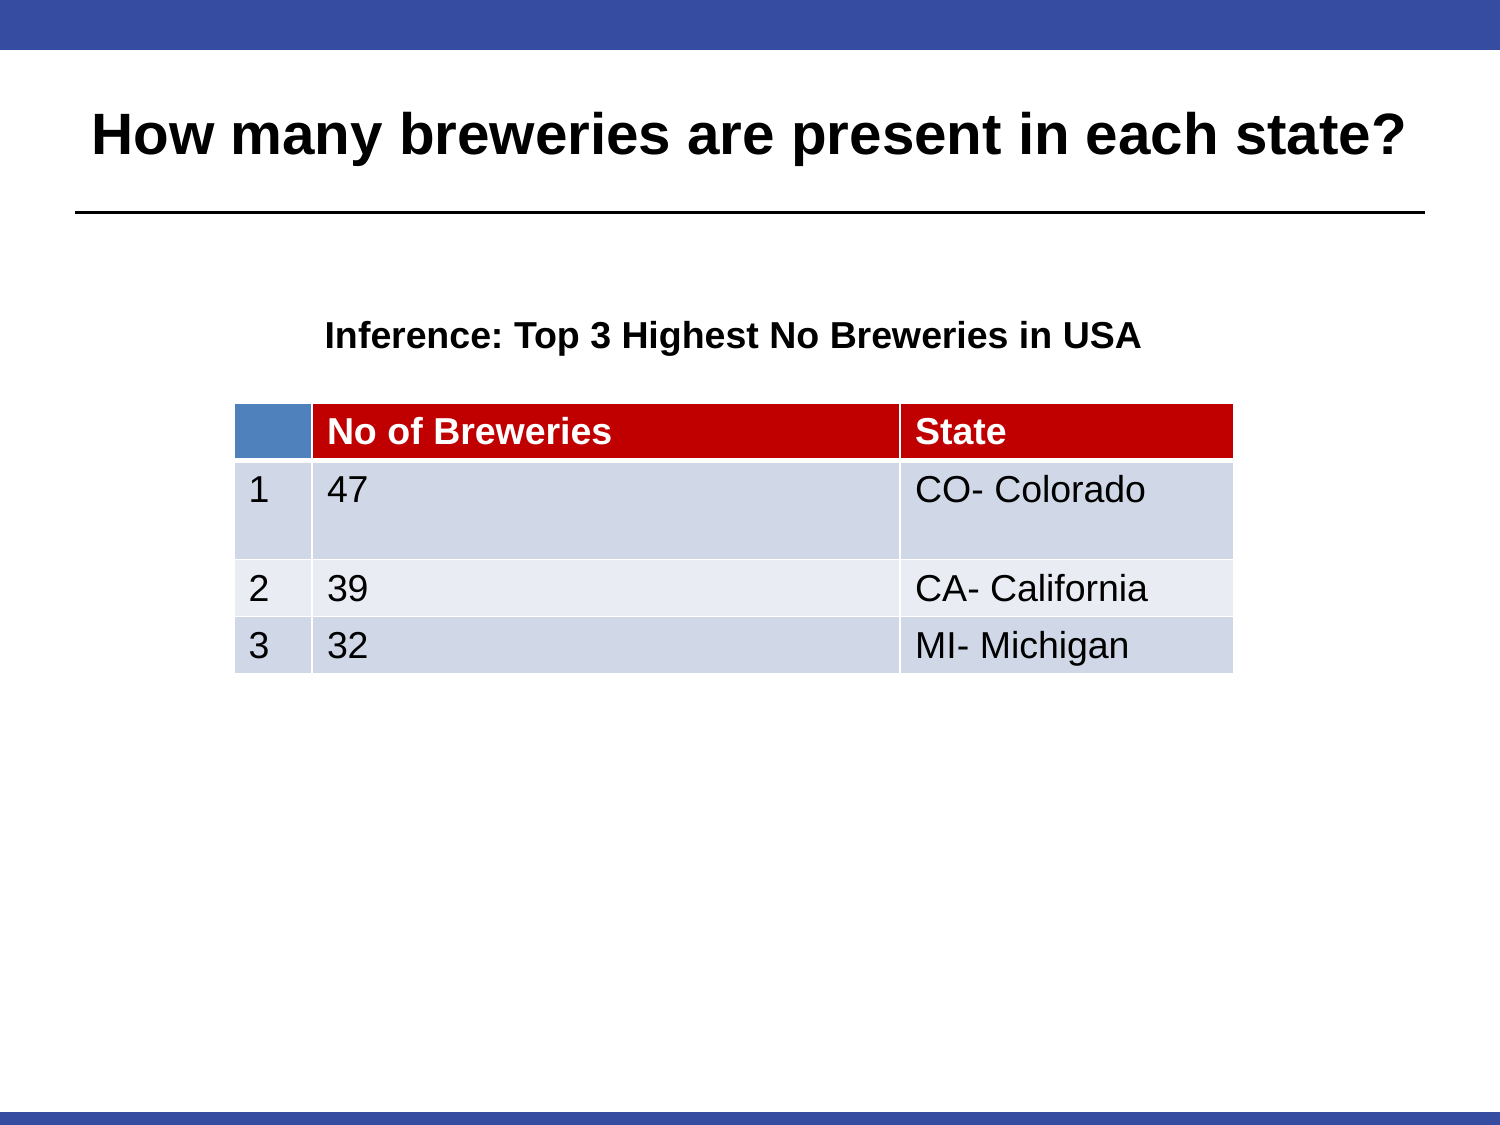

# How many breweries are present in each state?

Inference: Top 3 Highest No Breweries in USA
|  | No of Breweries | State |
| --- | --- | --- |
| 1 | 47 | CO- Colorado |
| 2 | 39 | CA- California |
| 3 | 32 | MI- Michigan |